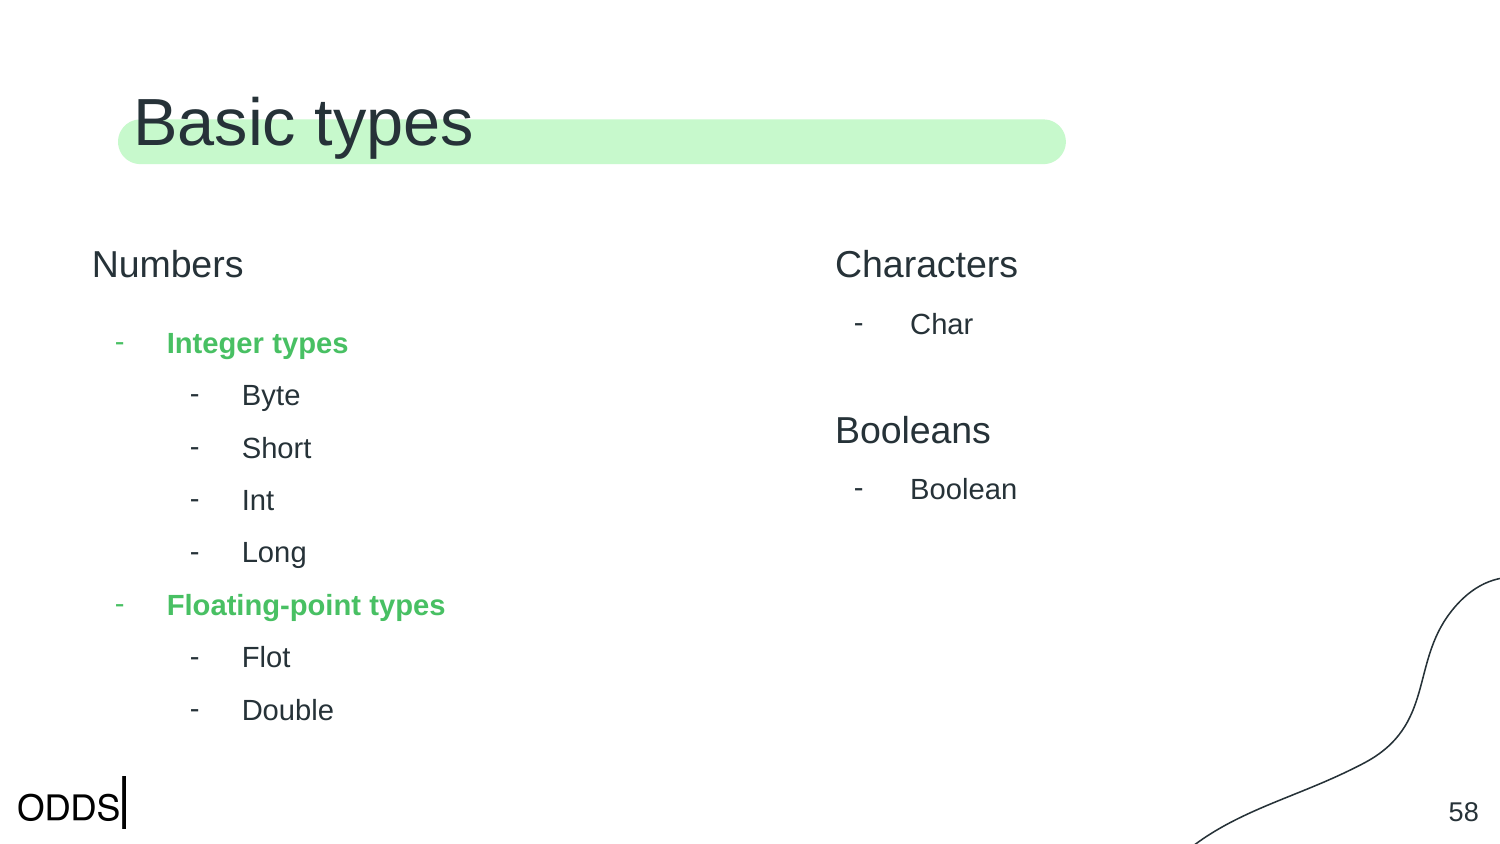

# Basic types
Numbers
Characters﻿
Char
Integer types﻿
Byte
Short
Int
Long
Floating-point types﻿
Flot
Double
Booleans﻿
Boolean

58